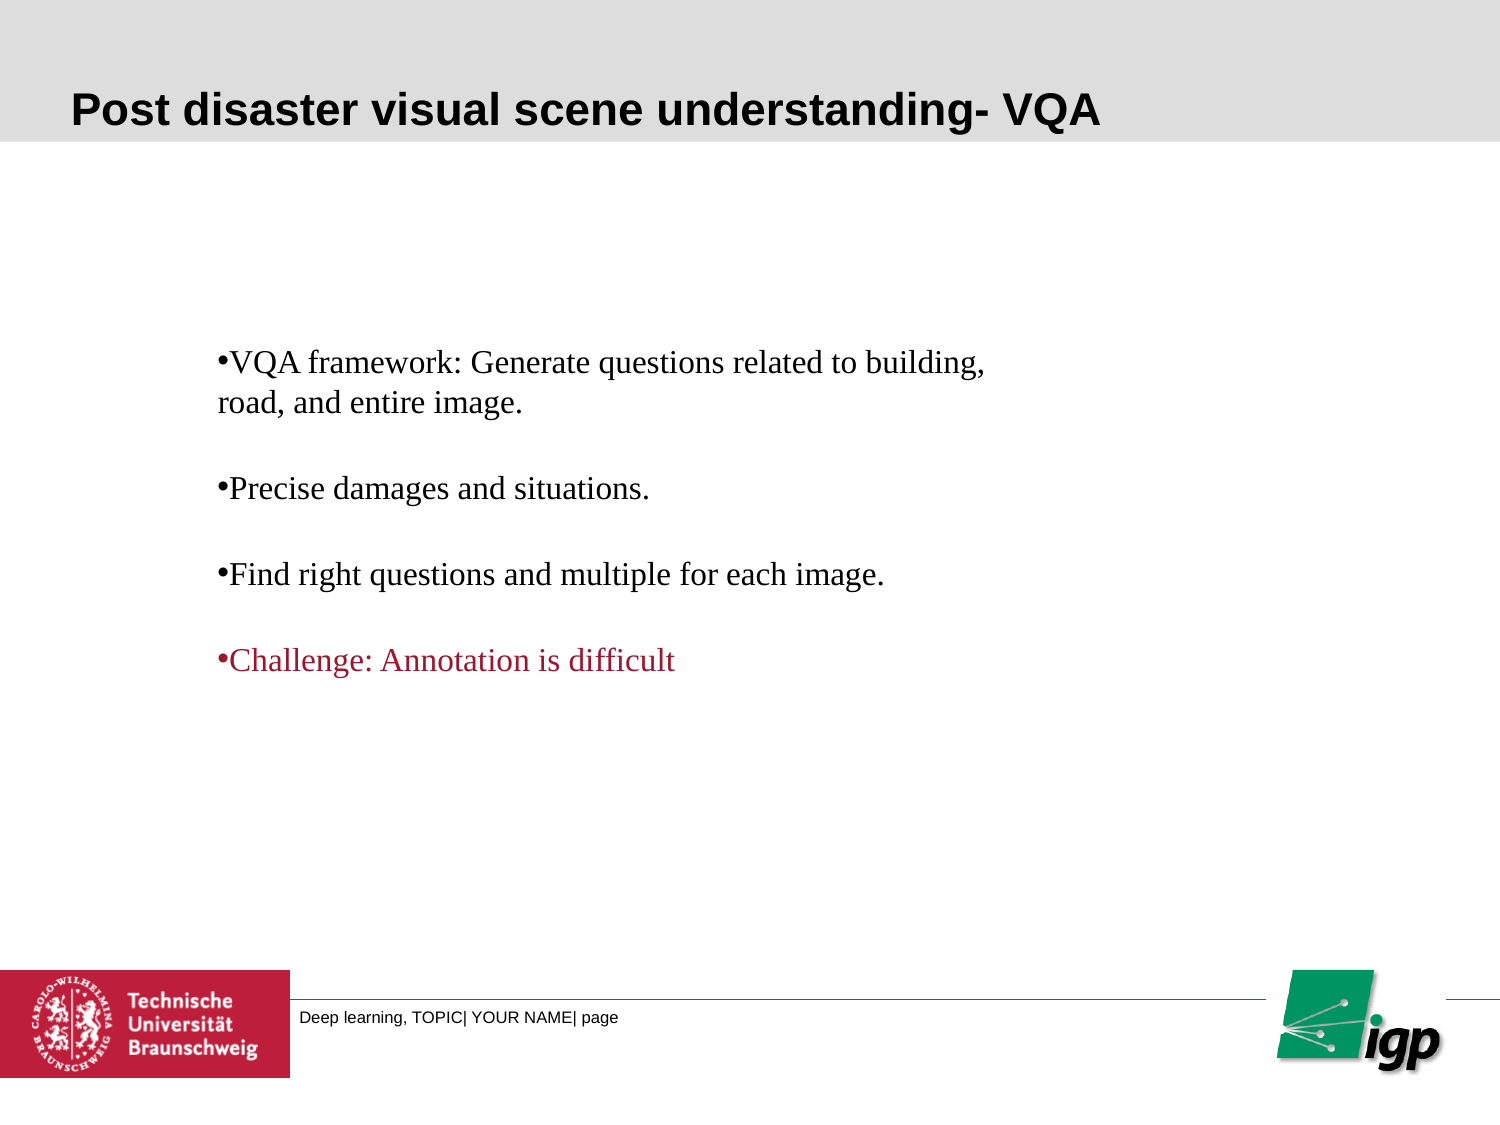

# Post disaster visual scene understanding- VQA
VQA framework: Generate questions related to building,
road, and entire image.
Precise damages and situations.
Find right questions and multiple for each image.
Challenge: Annotation is difficult
12